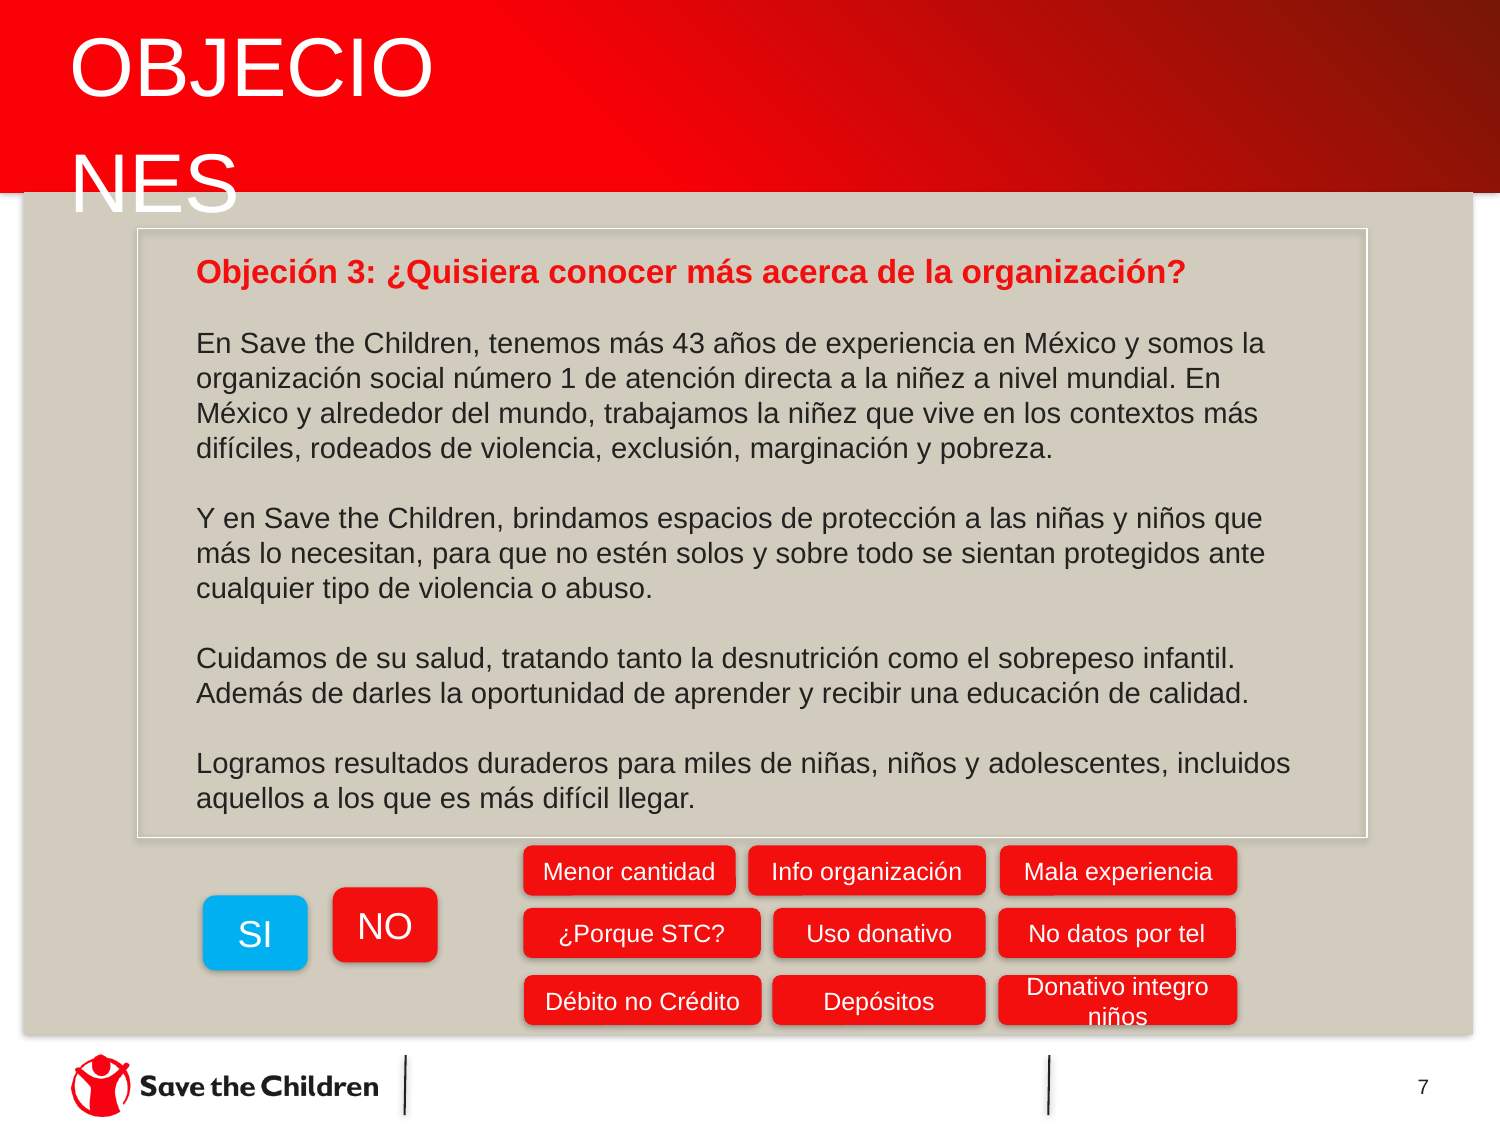

# OBJECIONES

Objeción 3: ¿Quisiera conocer más acerca de la organización?

En Save the Children, tenemos más 43 años de experiencia en México y somos la organización social número 1 de atención directa a la niñez a nivel mundial. En México y alrededor del mundo, trabajamos la niñez que vive en los contextos más difíciles, rodeados de violencia, exclusión, marginación y pobreza.

Y en Save the Children, brindamos espacios de protección a las niñas y niños que más lo necesitan, para que no estén solos y sobre todo se sientan protegidos ante cualquier tipo de violencia o abuso.

Cuidamos de su salud, tratando tanto la desnutrición como el sobrepeso infantil. Además de darles la oportunidad de aprender y recibir una educación de calidad.

Logramos resultados duraderos para miles de niñas, niños y adolescentes, incluidos aquellos a los que es más difícil llegar.

Menor cantidad
Info organización
Mala experiencia
NO
SI
¿Porque STC?
Uso donativo
No datos por tel
Débito no Crédito
Depósitos
Donativo integro niños
7